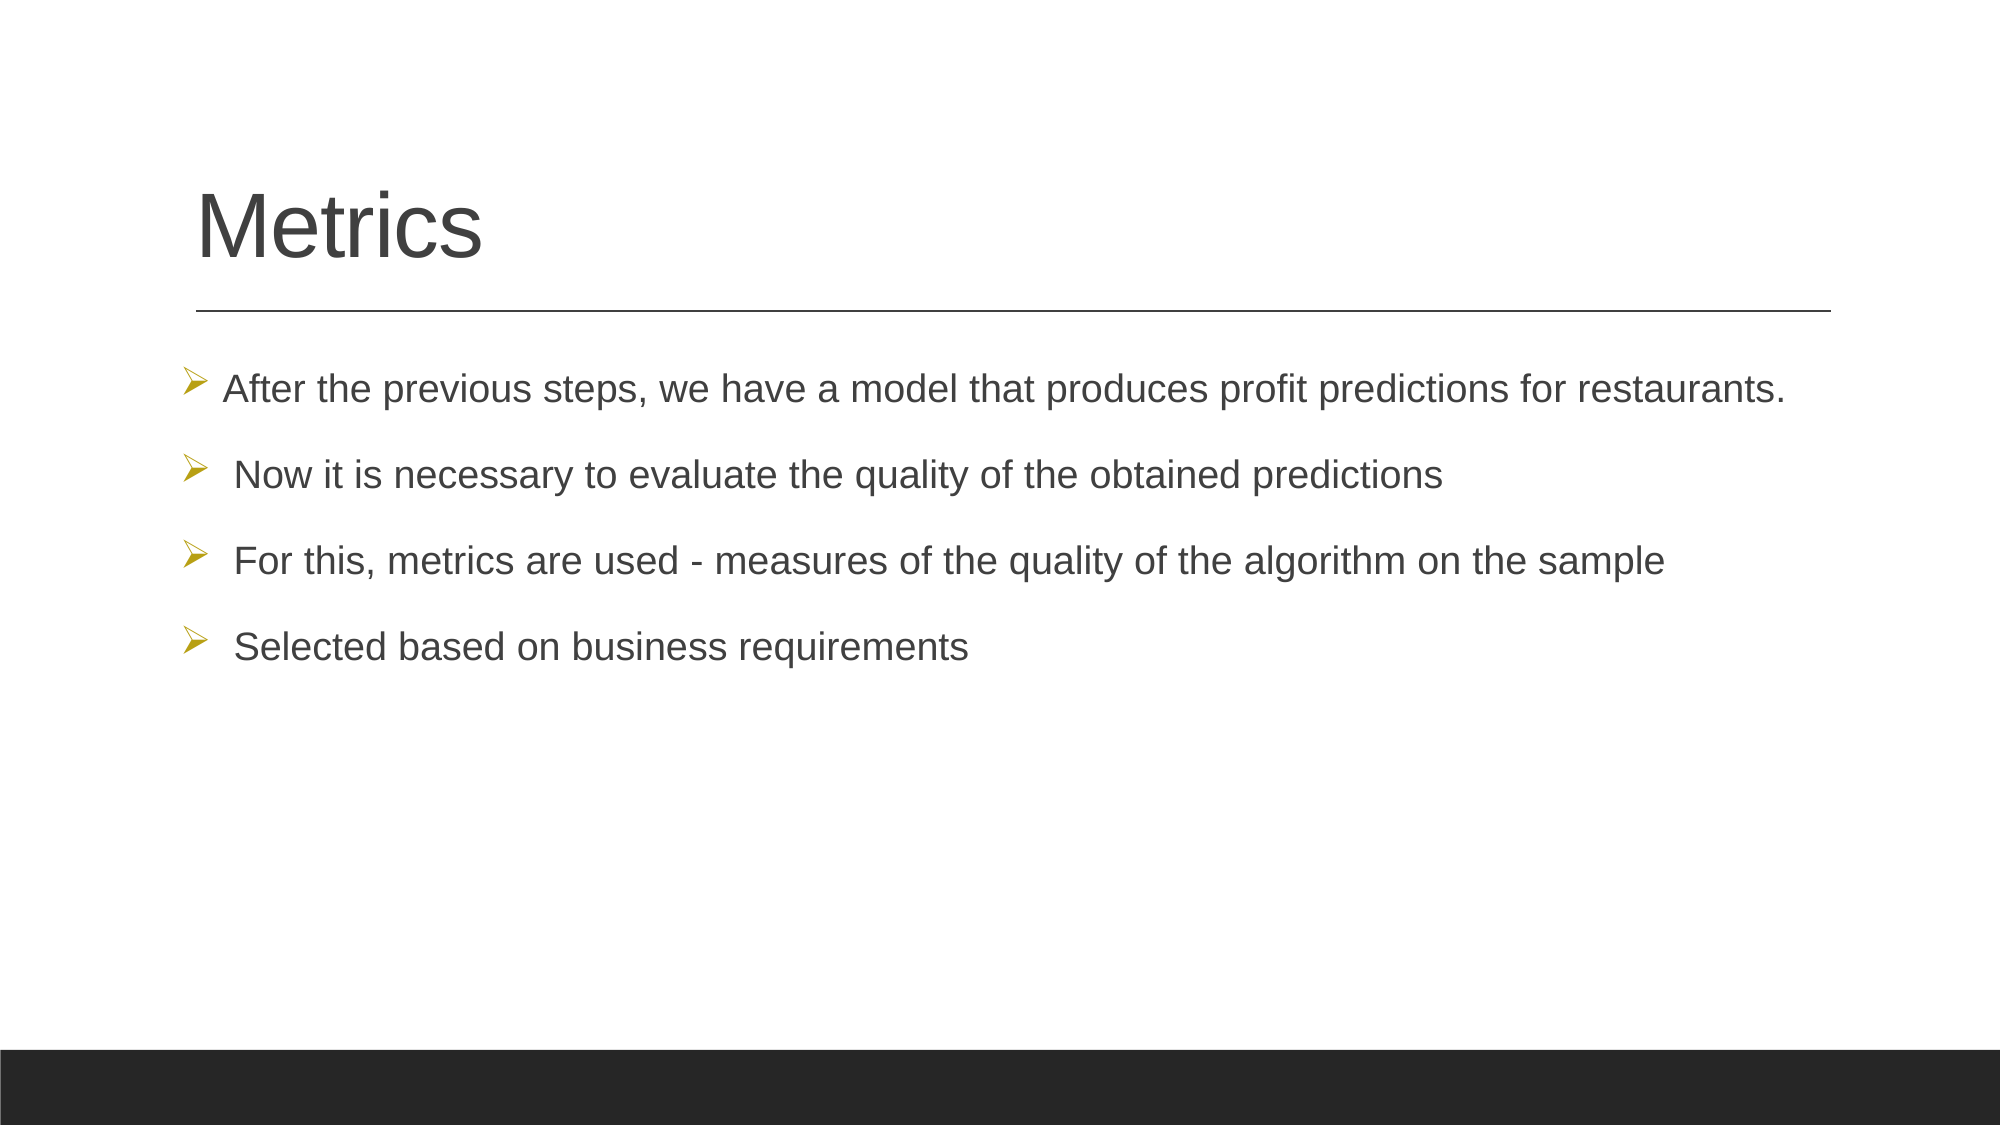

# Metrics
 After the previous steps, we have a model that produces profit predictions for restaurants.
  Now it is necessary to evaluate the quality of the obtained predictions
  For this, metrics are used - measures of the quality of the algorithm on the sample
  Selected based on business requirements